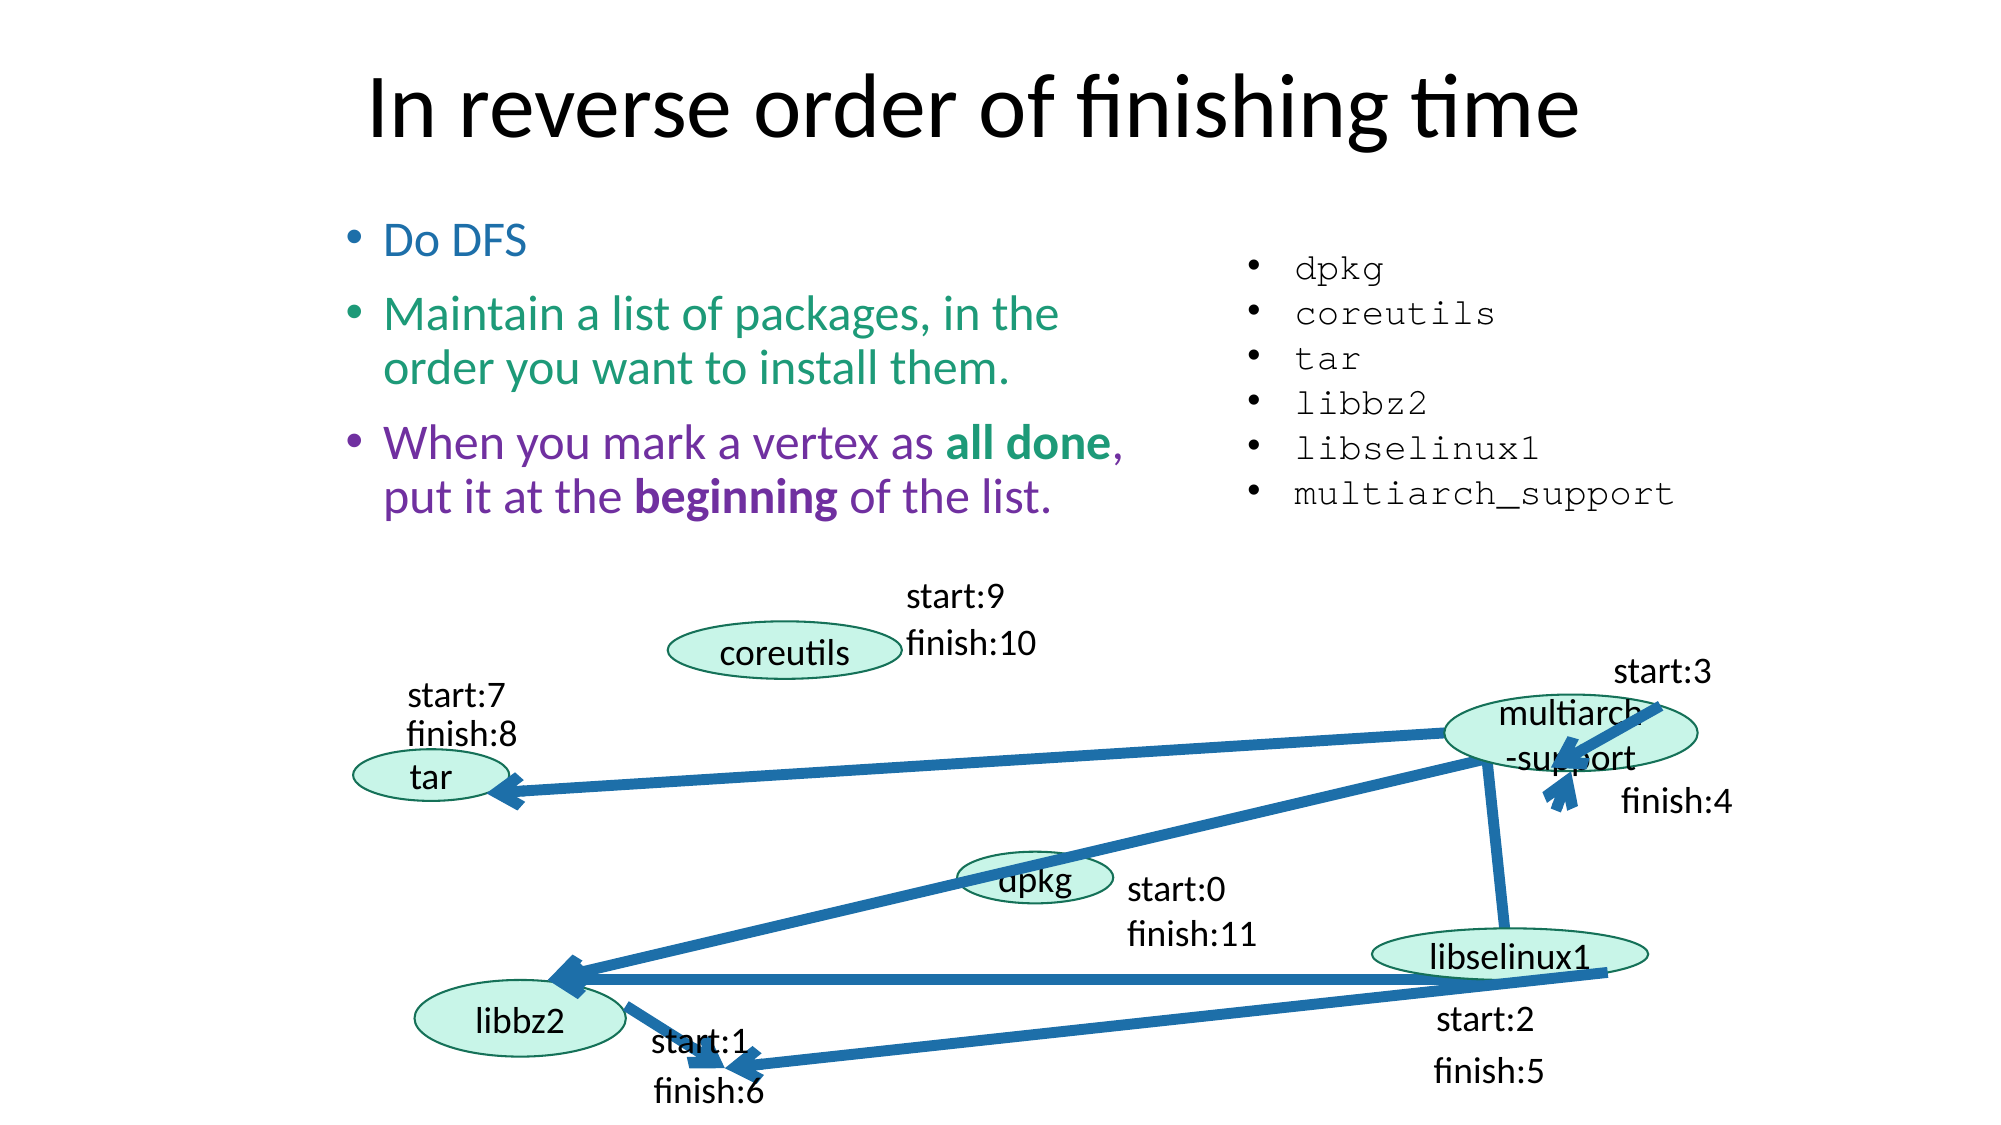

# In reverse order of finishing time
Do DFS
Maintain a list of packages, in the order you want to install them.
When you mark a vertex as all done, put it at the beginning of the list.
dpkg
coreutils
tar
libbz2
libselinux1
multiarch_support
start:9
finish:10
coreutils
start:7
multiarch-support
finish:8
tar
dpkg
start:0
finish:11
libselinux1
libbz2
start:2
start:1
finish:5
finish:6
start:3
finish:4